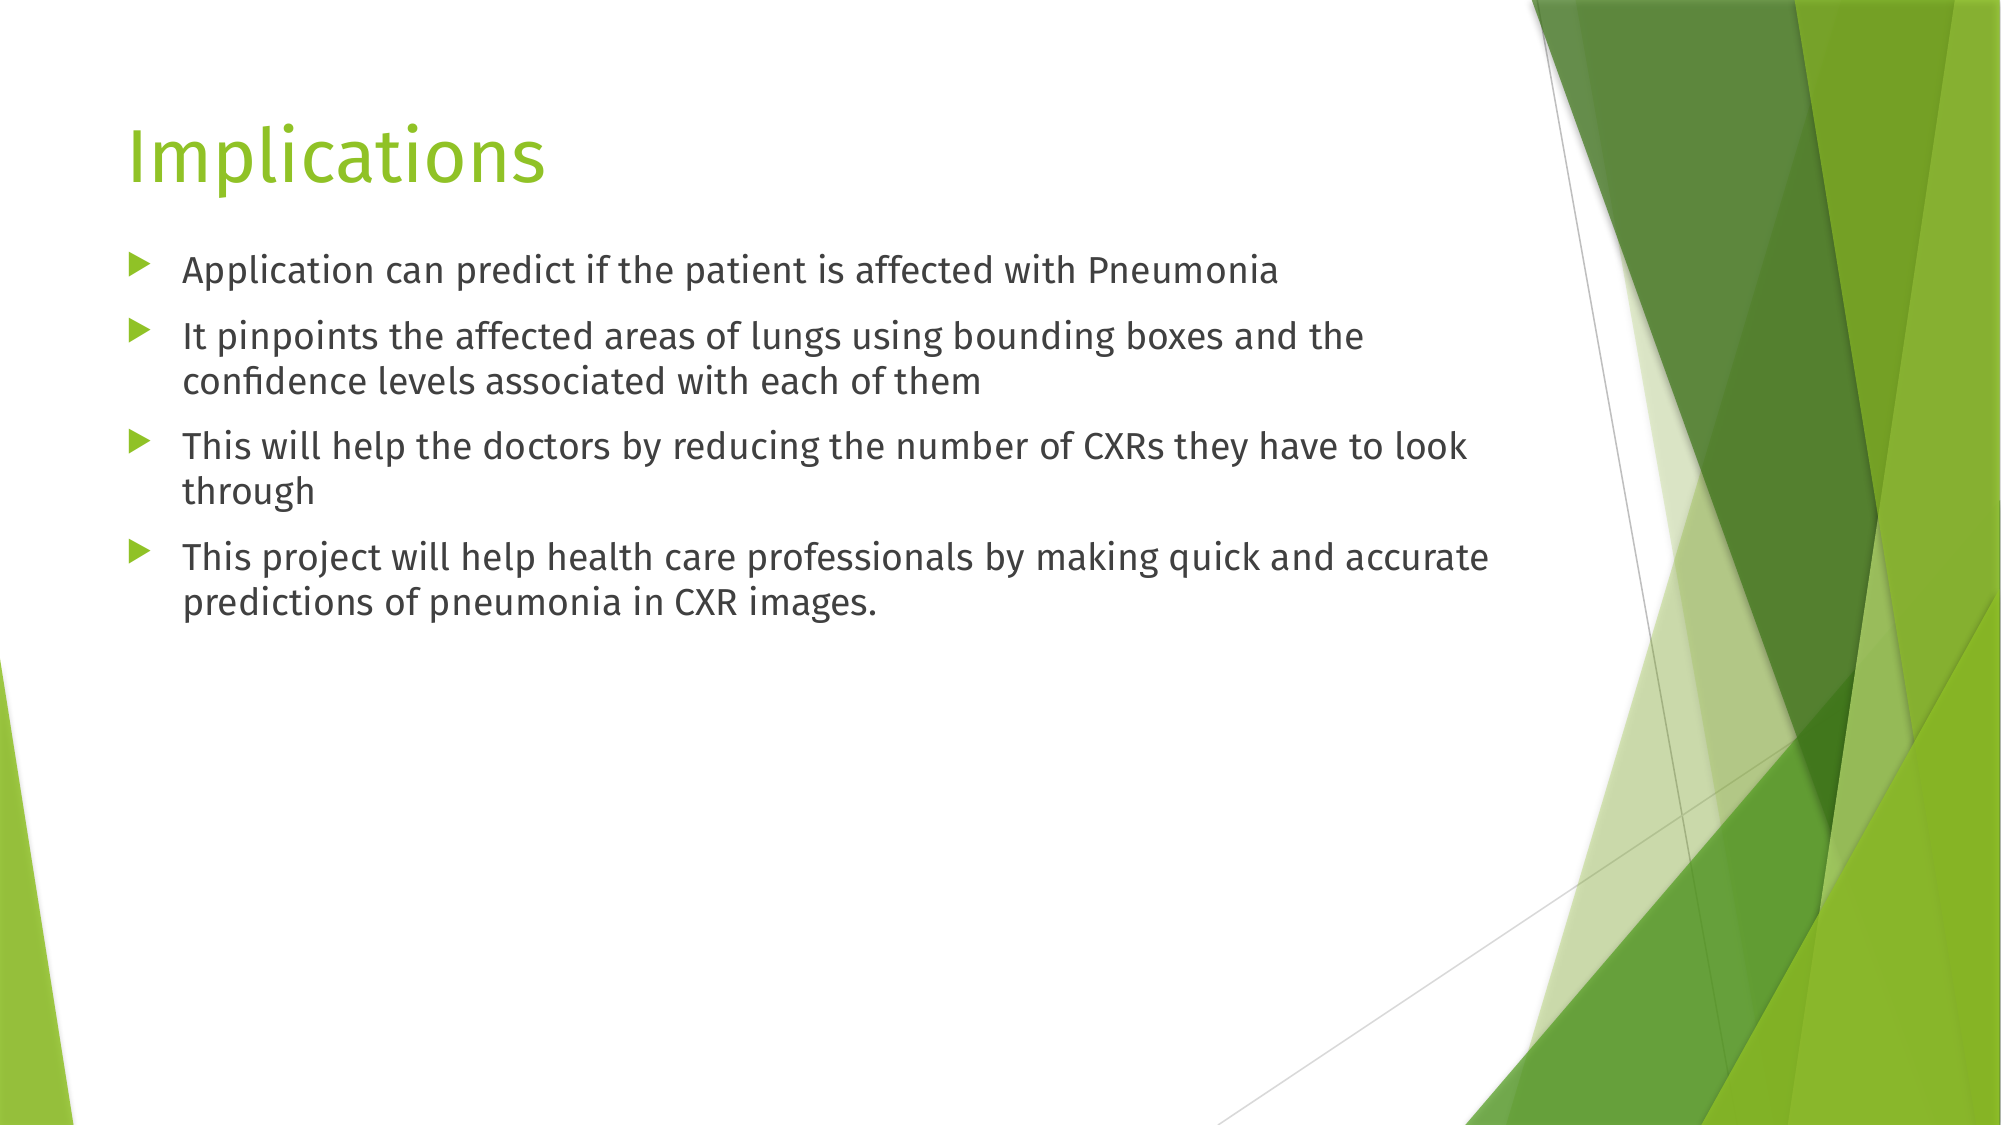

# Implications
Application can predict if the patient is affected with Pneumonia
It pinpoints the affected areas of lungs using bounding boxes and the confidence levels associated with each of them
This will help the doctors by reducing the number of CXRs they have to look through
This project will help health care professionals by making quick and accurate predictions of pneumonia in CXR images.